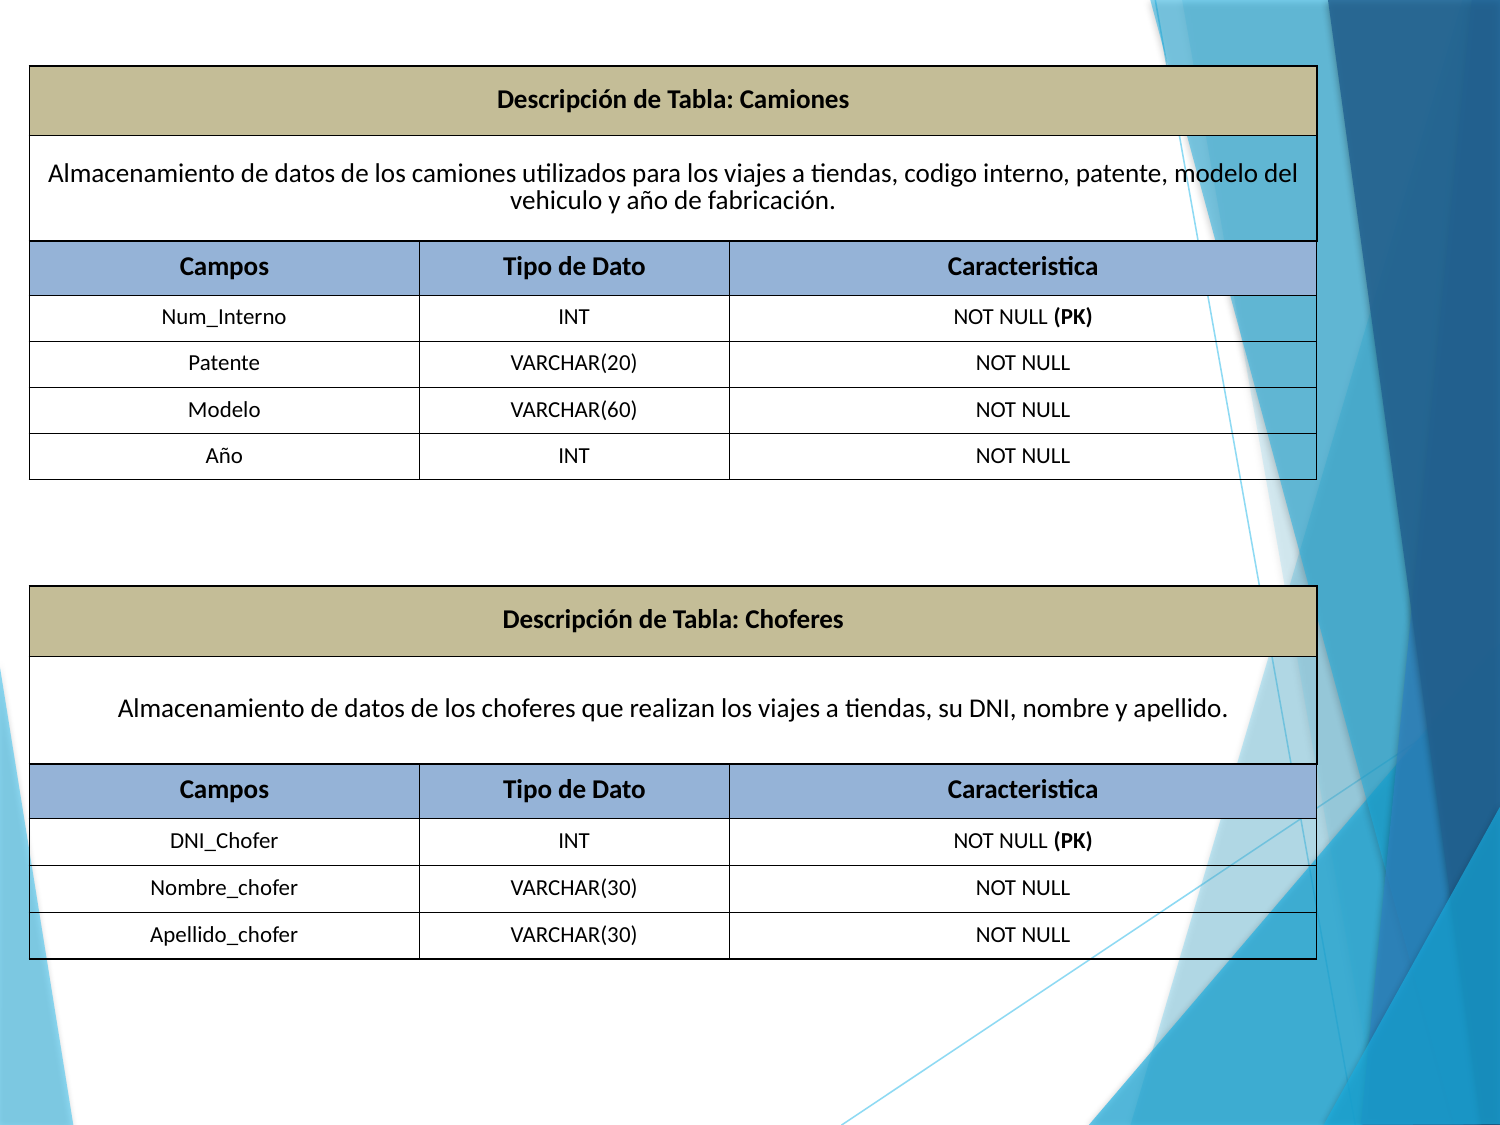

| Descripción de Tabla: Camiones |  |  |
| --- | --- | --- |
| Almacenamiento de datos de los camiones utilizados para los viajes a tiendas, codigo interno, patente, modelo del vehiculo y año de fabricación. |  |  |
| Campos | Tipo de Dato | Caracteristica |
| Num\_Interno | INT | NOT NULL (PK) |
| Patente | VARCHAR(20) | NOT NULL |
| Modelo | VARCHAR(60) | NOT NULL |
| Año | INT | NOT NULL |
| Descripción de Tabla: Choferes |  |  |
| --- | --- | --- |
| Almacenamiento de datos de los choferes que realizan los viajes a tiendas, su DNI, nombre y apellido. |  |  |
| Campos | Tipo de Dato | Caracteristica |
| DNI\_Chofer | INT | NOT NULL (PK) |
| Nombre\_chofer | VARCHAR(30) | NOT NULL |
| Apellido\_chofer | VARCHAR(30) | NOT NULL |